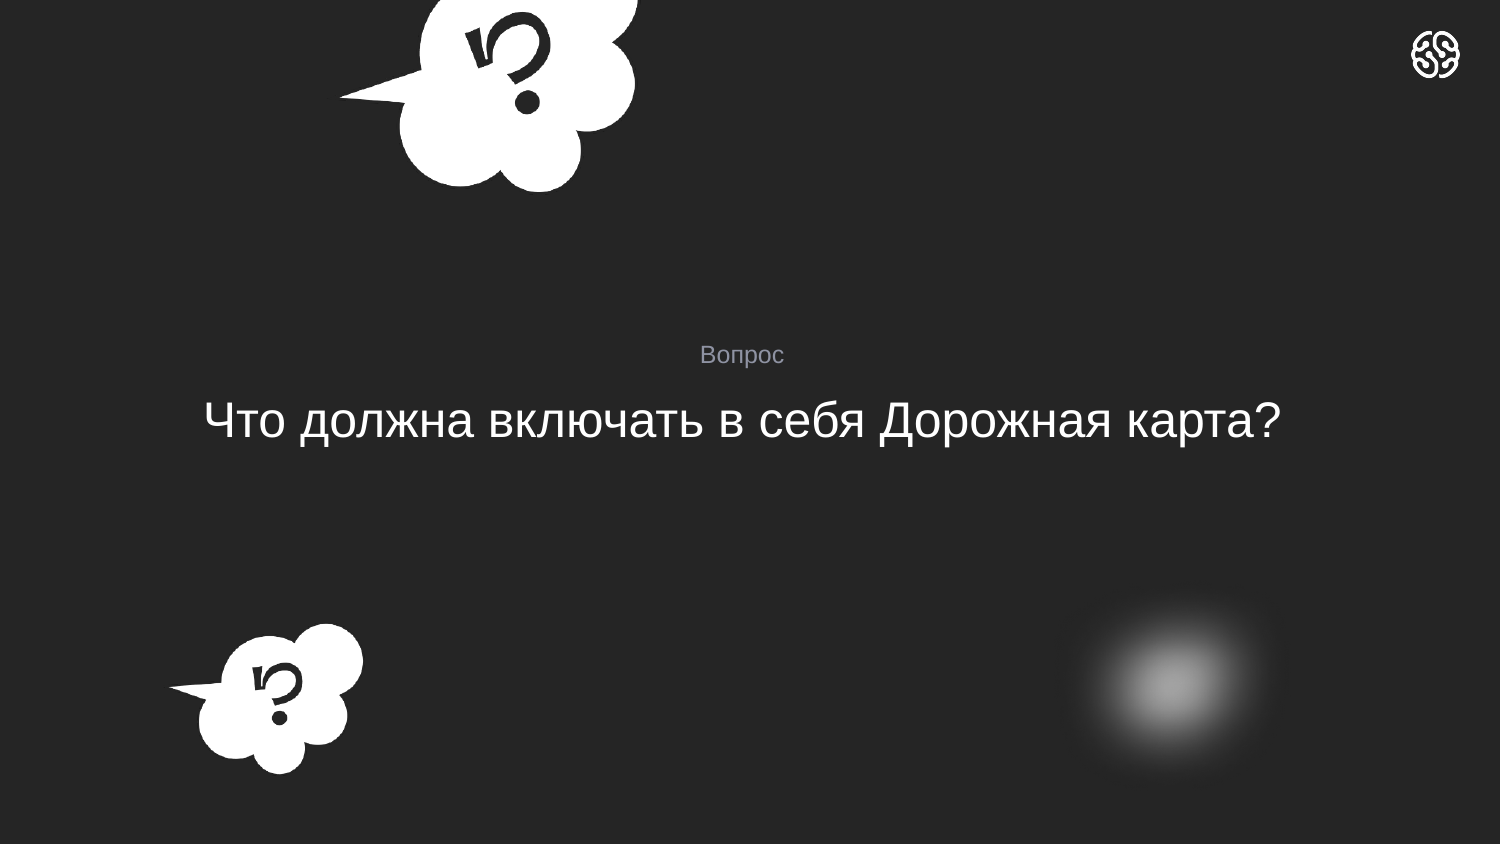

Вопрос
# Что должна включать в себя Дорожная карта?